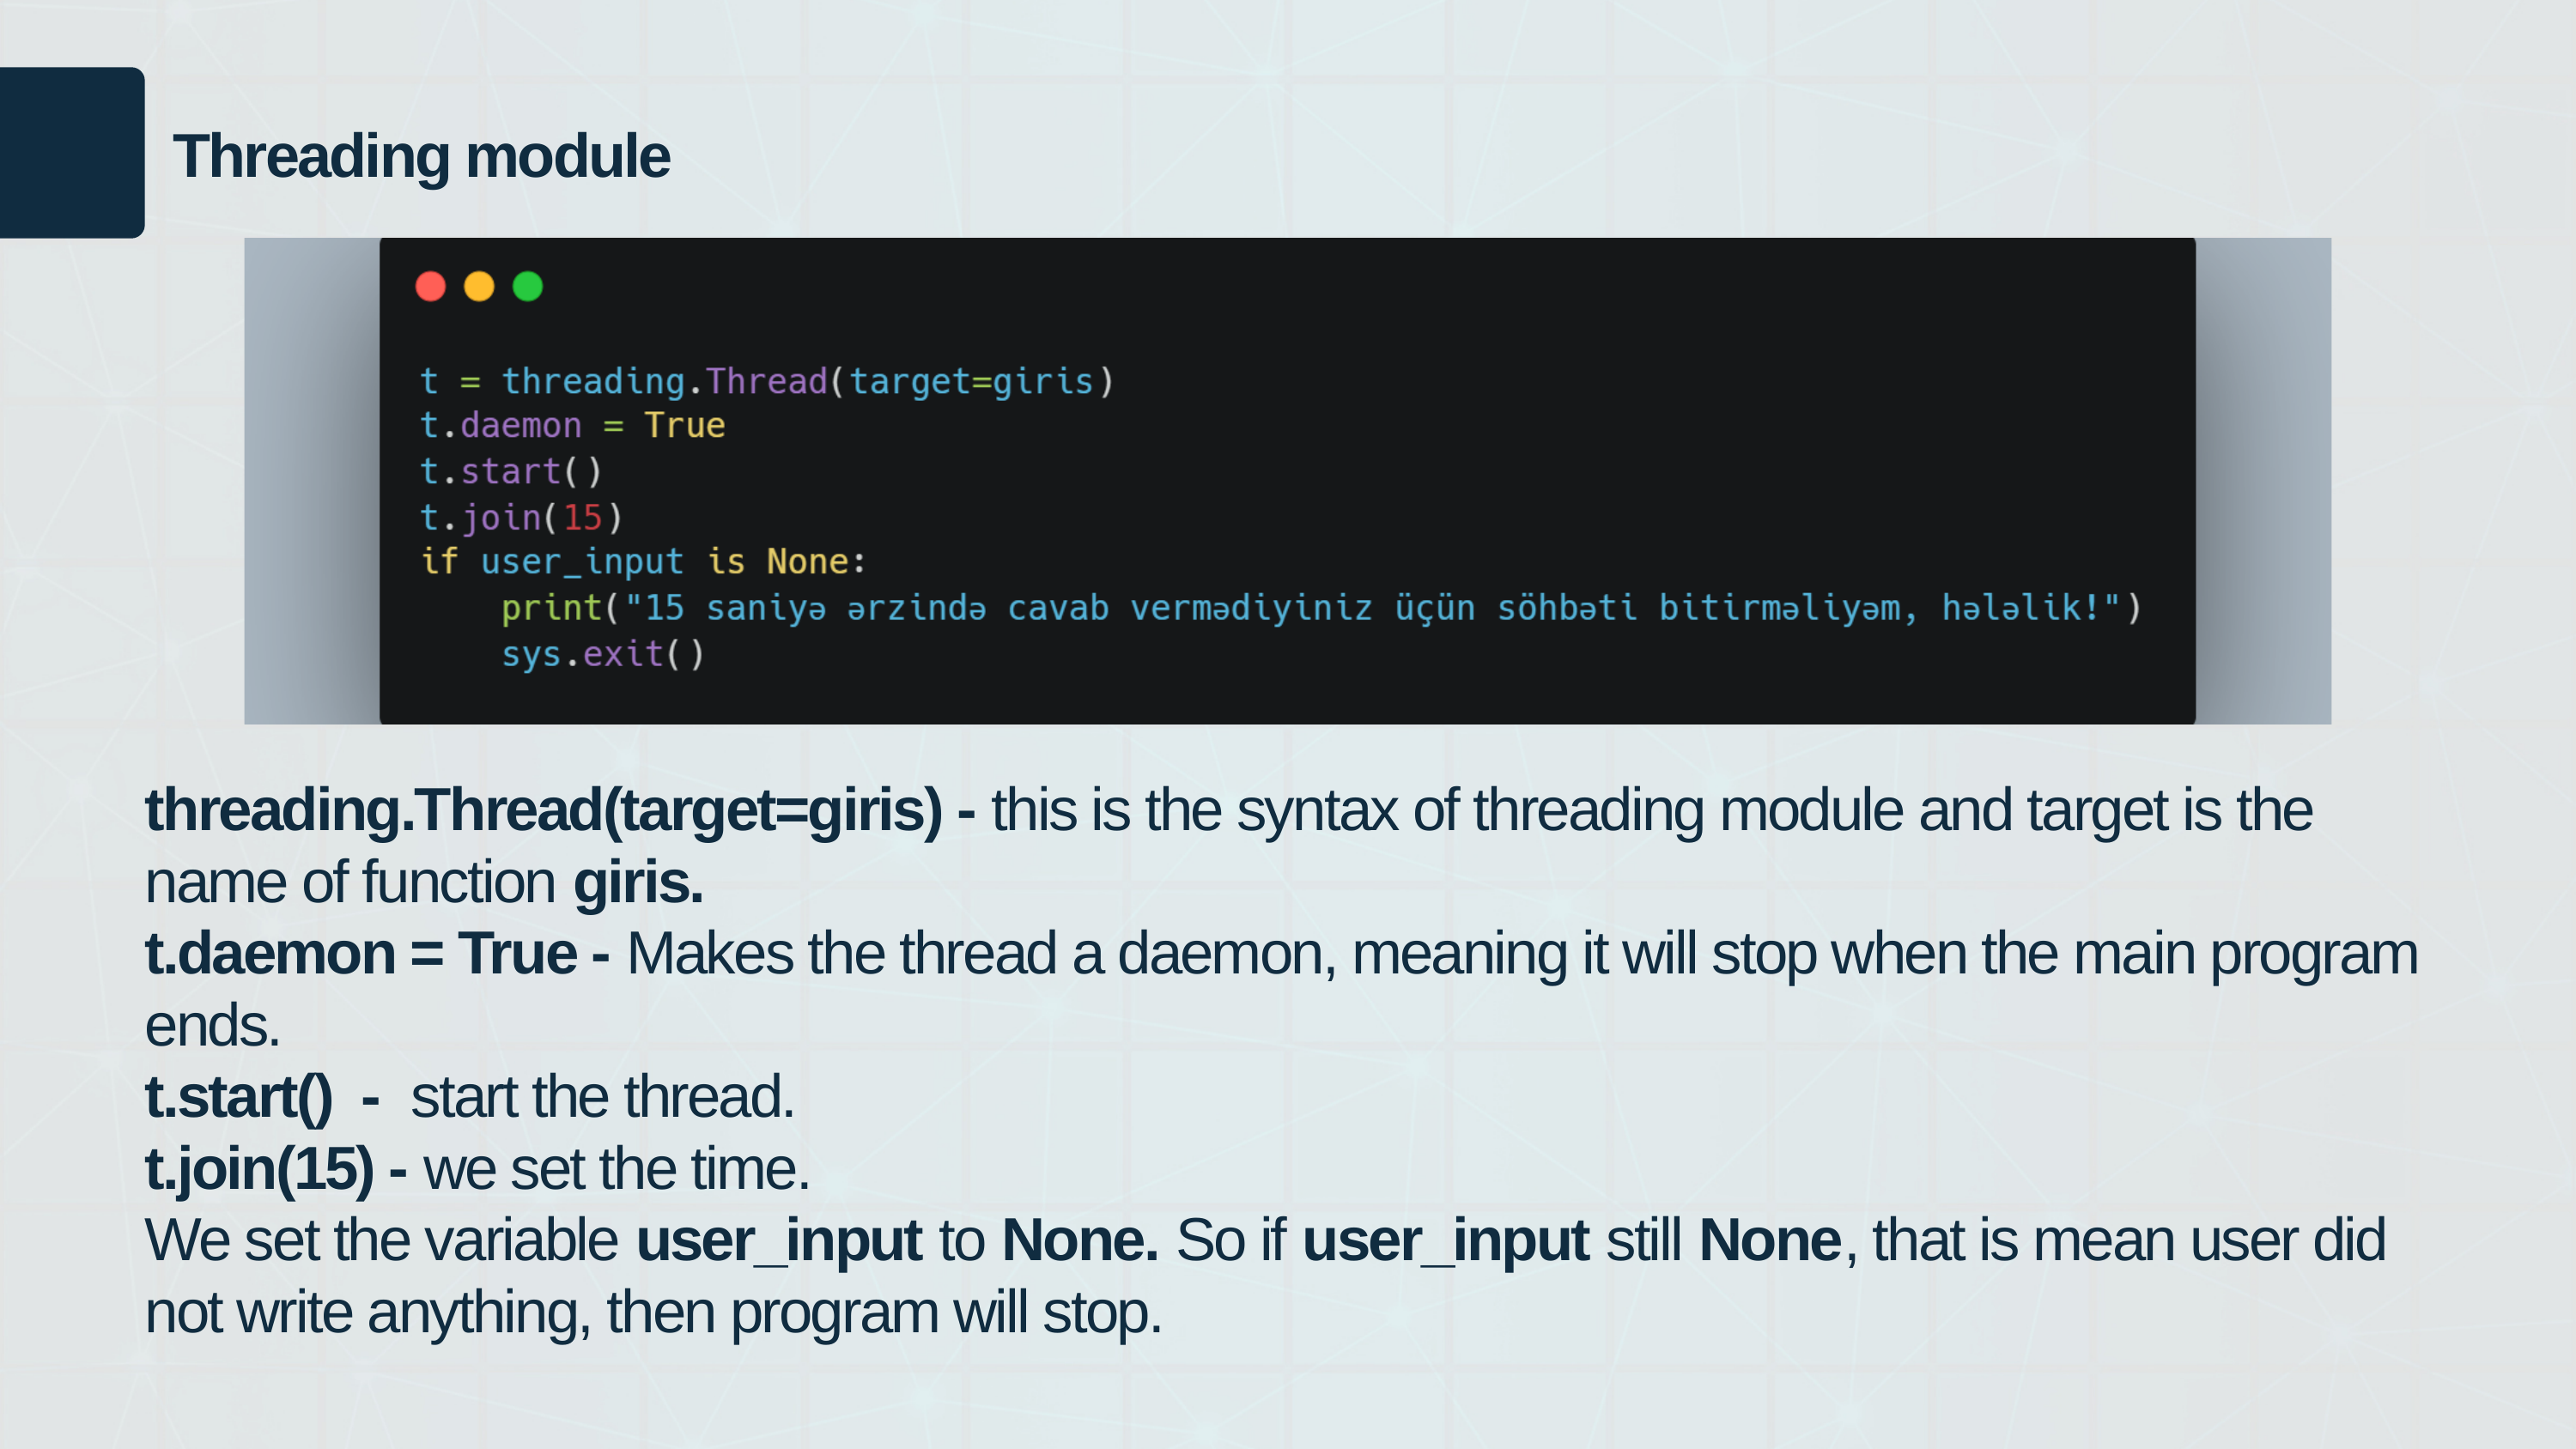

Threading module

threading.Thread(target=giris) - this is the syntax of threading module and target is the name of function giris.
t.daemon = True - Makes the thread a daemon, meaning it will stop when the main program ends.
t.start()  -  start the thread.
t.join(15) - we set the time.
We set the variable user_input to None. So if user_input still None, that is mean user did not write anything, then program will stop.